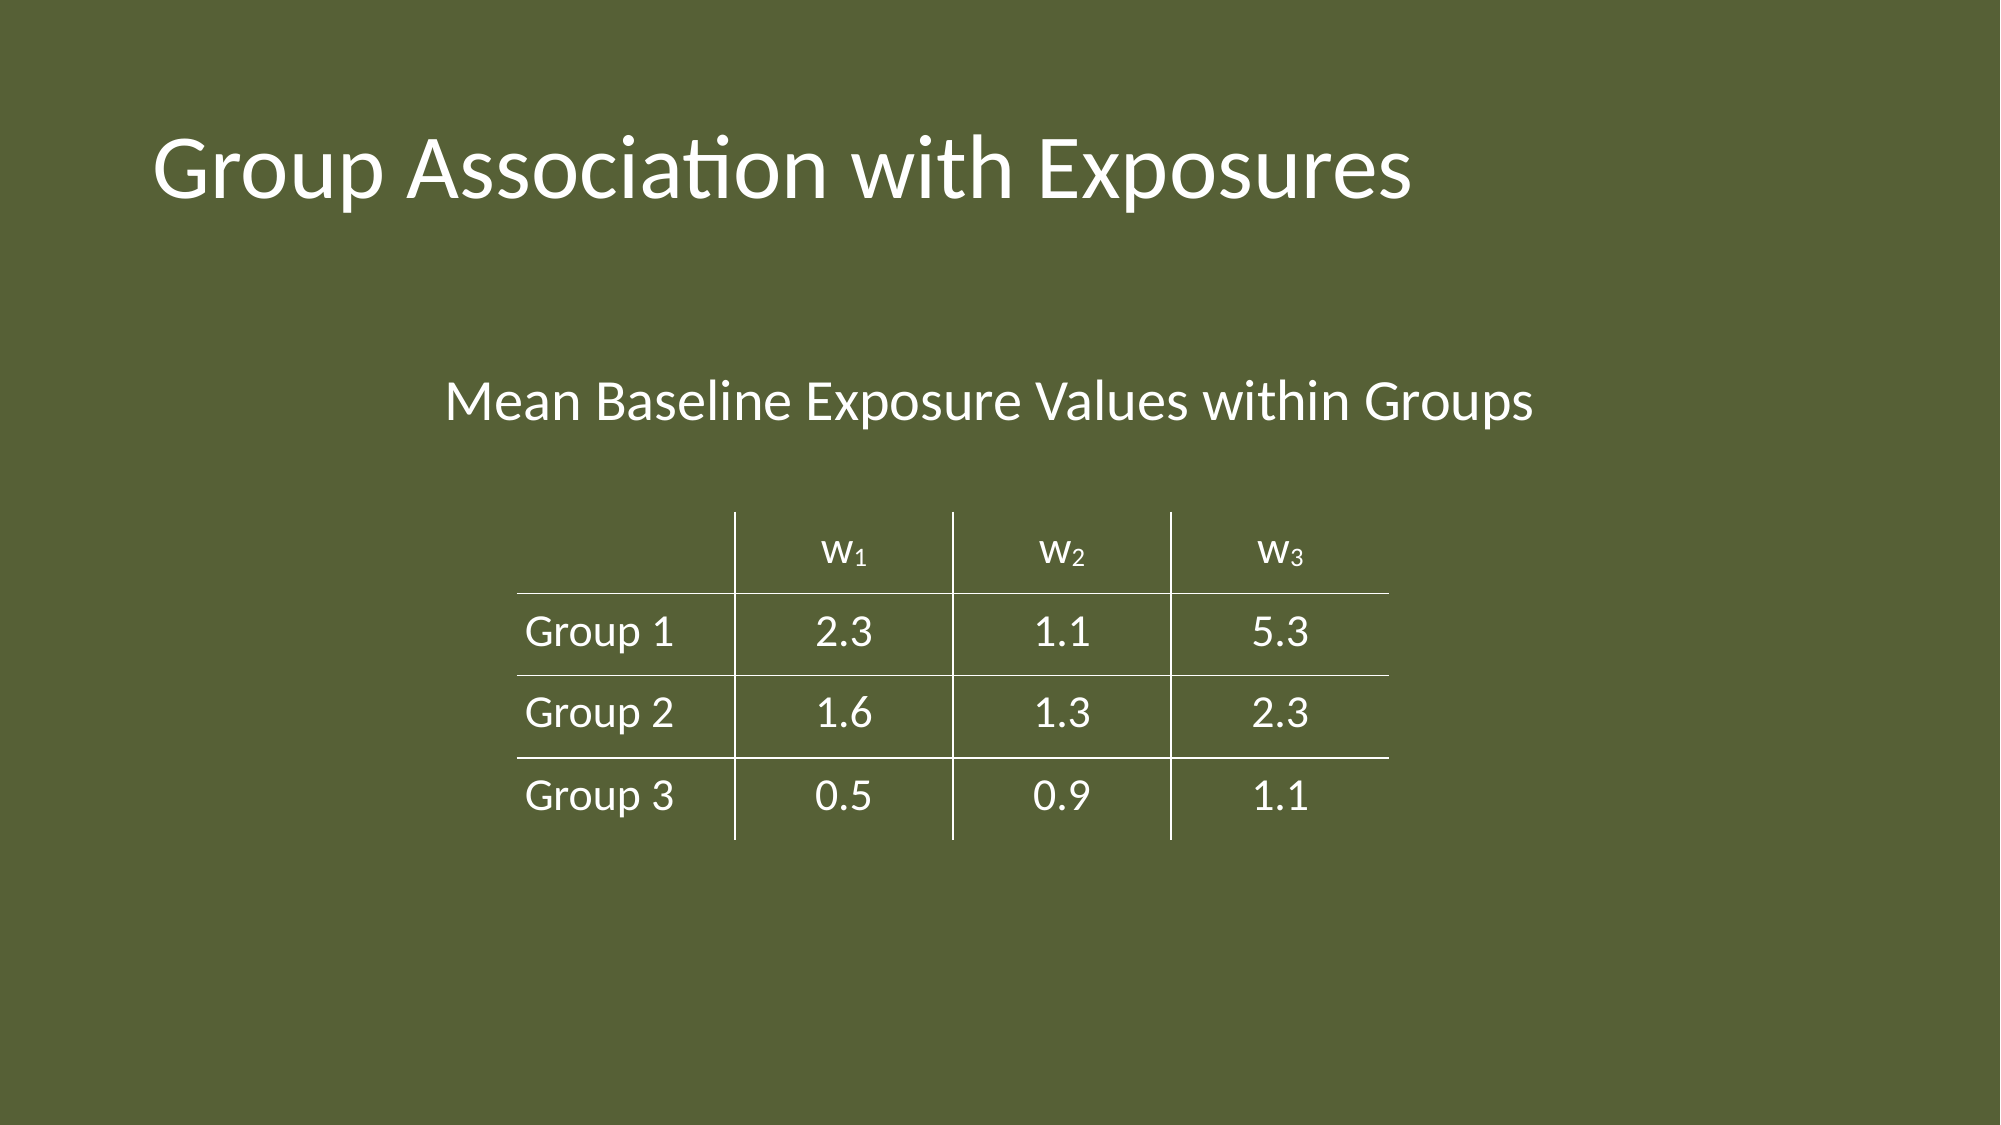

# Group Association with Exposures
Mean Baseline Exposure Values within Groups
|  | w1 | w2 | w3 |
| --- | --- | --- | --- |
| Group 1 | 2.3 | 1.1 | 5.3 |
| Group 2 | 1.6 | 1.3 | 2.3 |
| Group 3 | 0.5 | 0.9 | 1.1 |